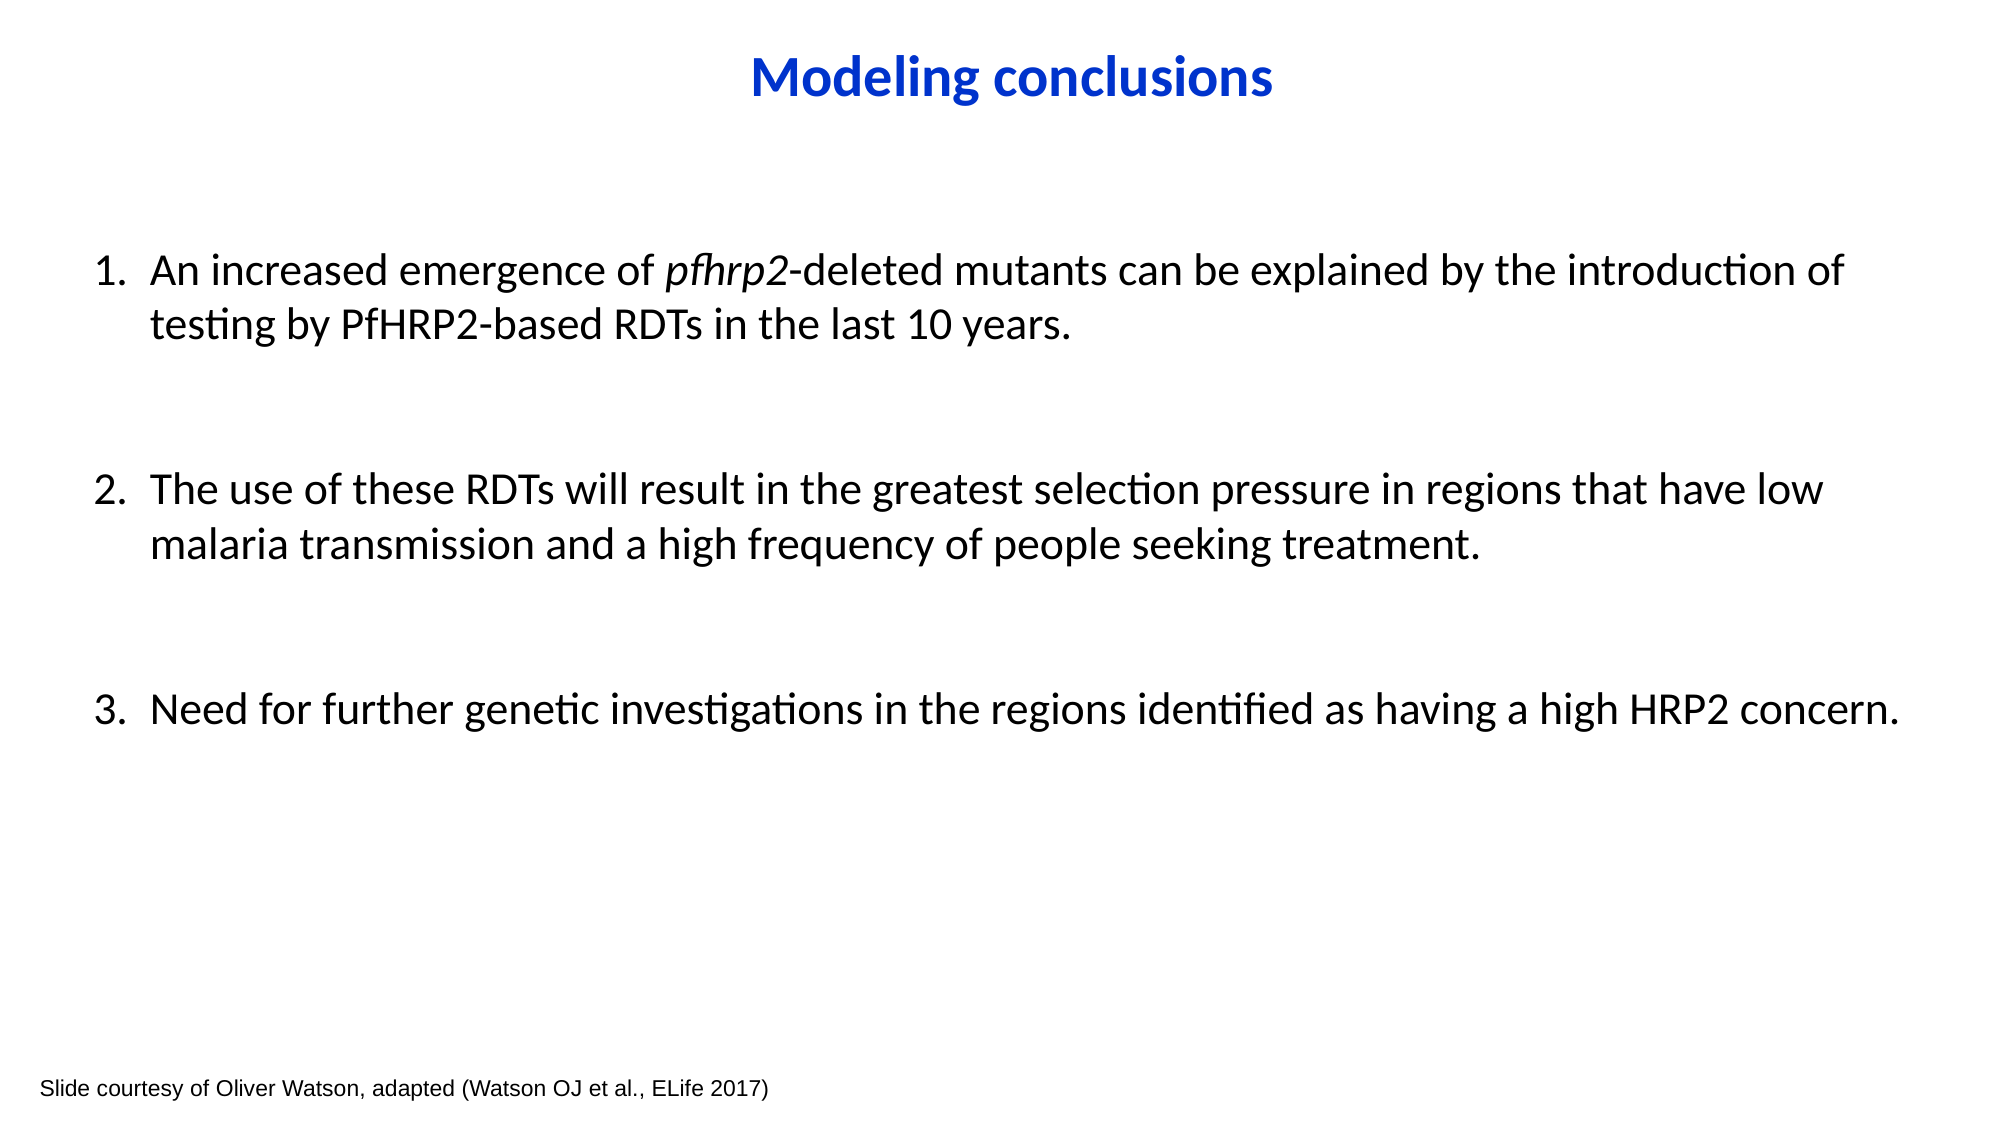

Modeling conclusions
An increased emergence of pfhrp2-deleted mutants can be explained by the introduction of testing by PfHRP2-based RDTs in the last 10 years.

The use of these RDTs will result in the greatest selection pressure in regions that have low malaria transmission and a high frequency of people seeking treatment.

Need for further genetic investigations in the regions identified as having a high HRP2 concern.
Slide courtesy of Oliver Watson, adapted (Watson OJ et al., ELife 2017)